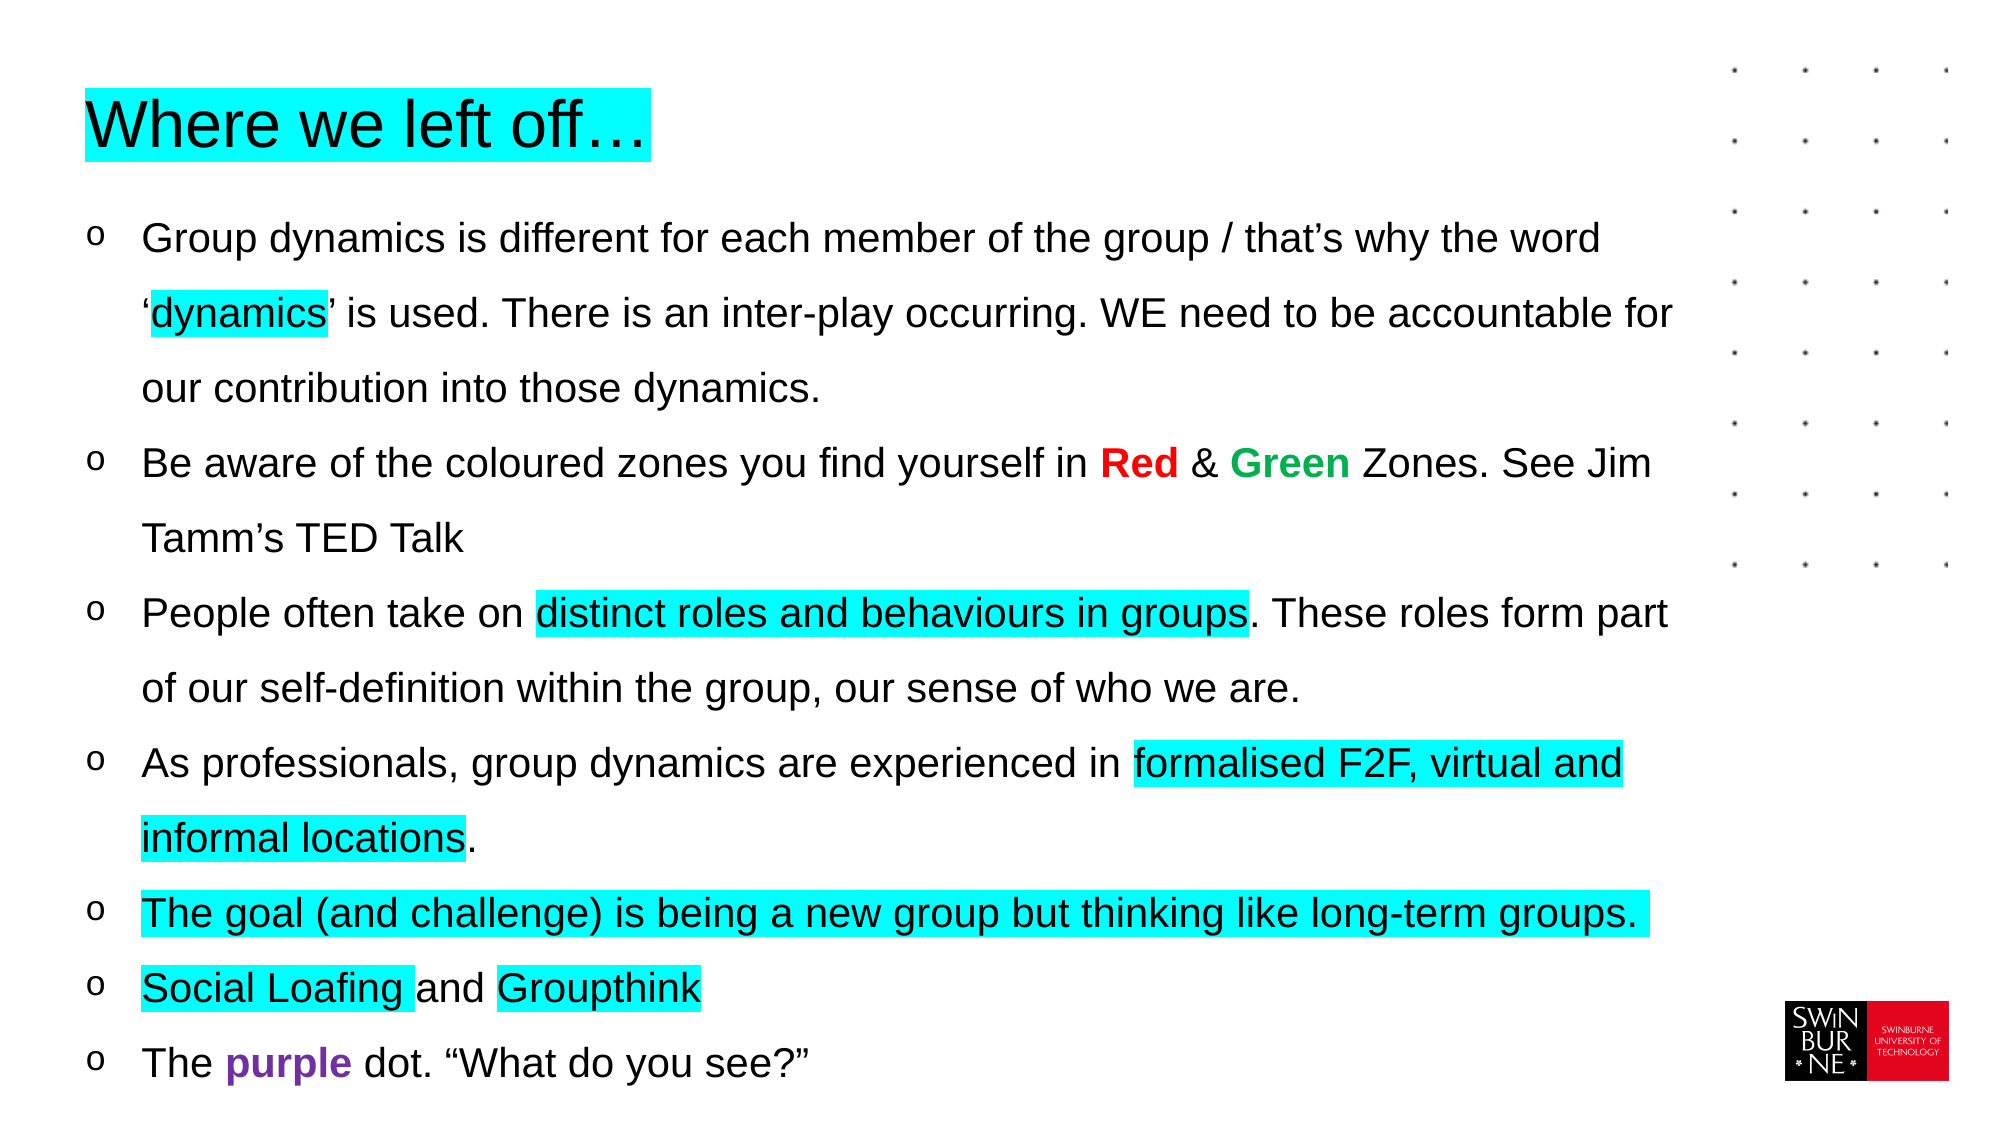

# Where we left off…
Group dynamics is different for each member of the group / that’s why the word ‘dynamics’ is used. There is an inter-play occurring. WE need to be accountable for our contribution into those dynamics.
Be aware of the coloured zones you find yourself in Red & Green Zones. See Jim Tamm’s TED Talk
People often take on distinct roles and behaviours in groups. These roles form part of our self-definition within the group, our sense of who we are.
As professionals, group dynamics are experienced in formalised F2F, virtual and informal locations.
The goal (and challenge) is being a new group but thinking like long-term groups.
Social Loafing and Groupthink
The purple dot. “What do you see?”